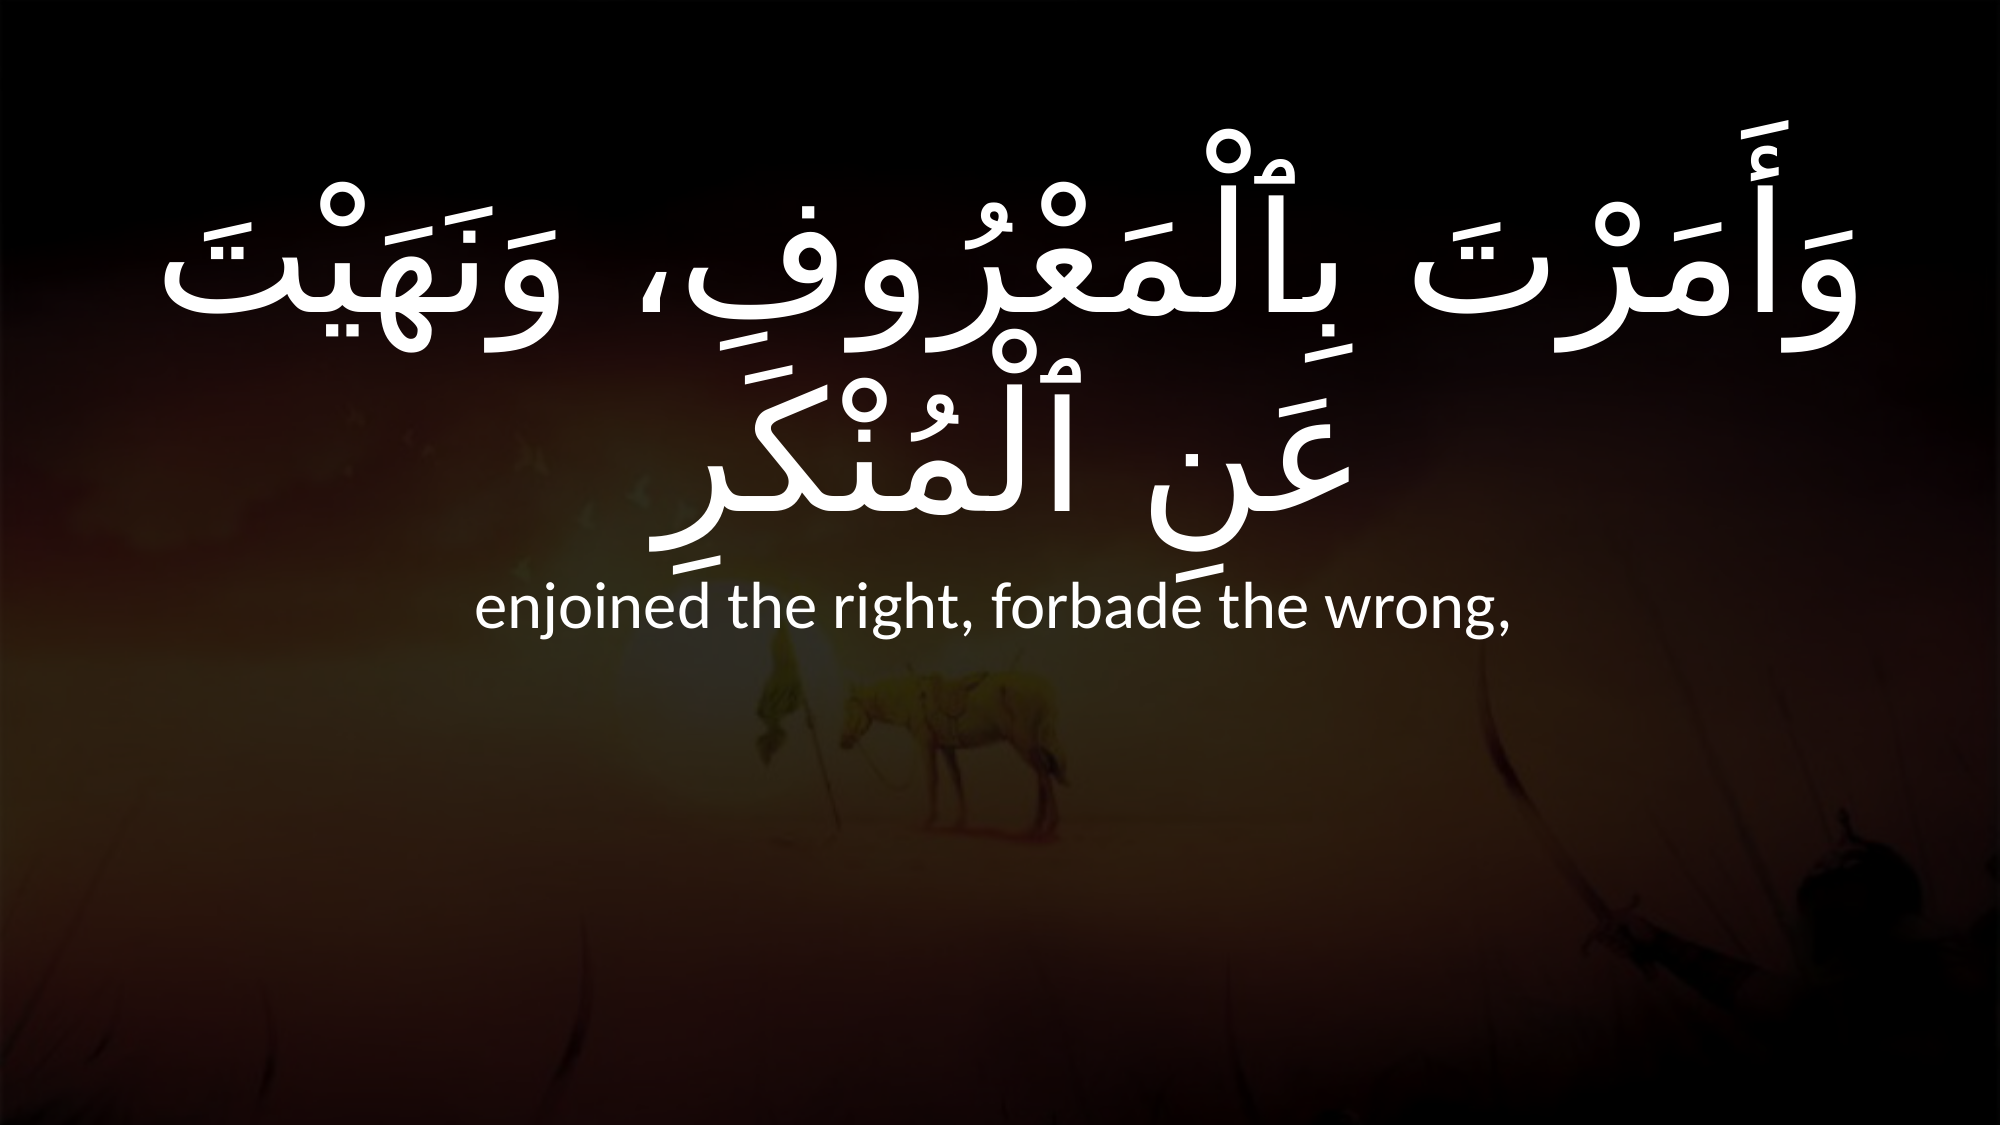

# وَأَمَرْتَ بِٱلْمَعْرُوفِ، وَنَهَيْتَ عَنِ ٱلْمُنْكَرِ
enjoined the right, forbade the wrong,